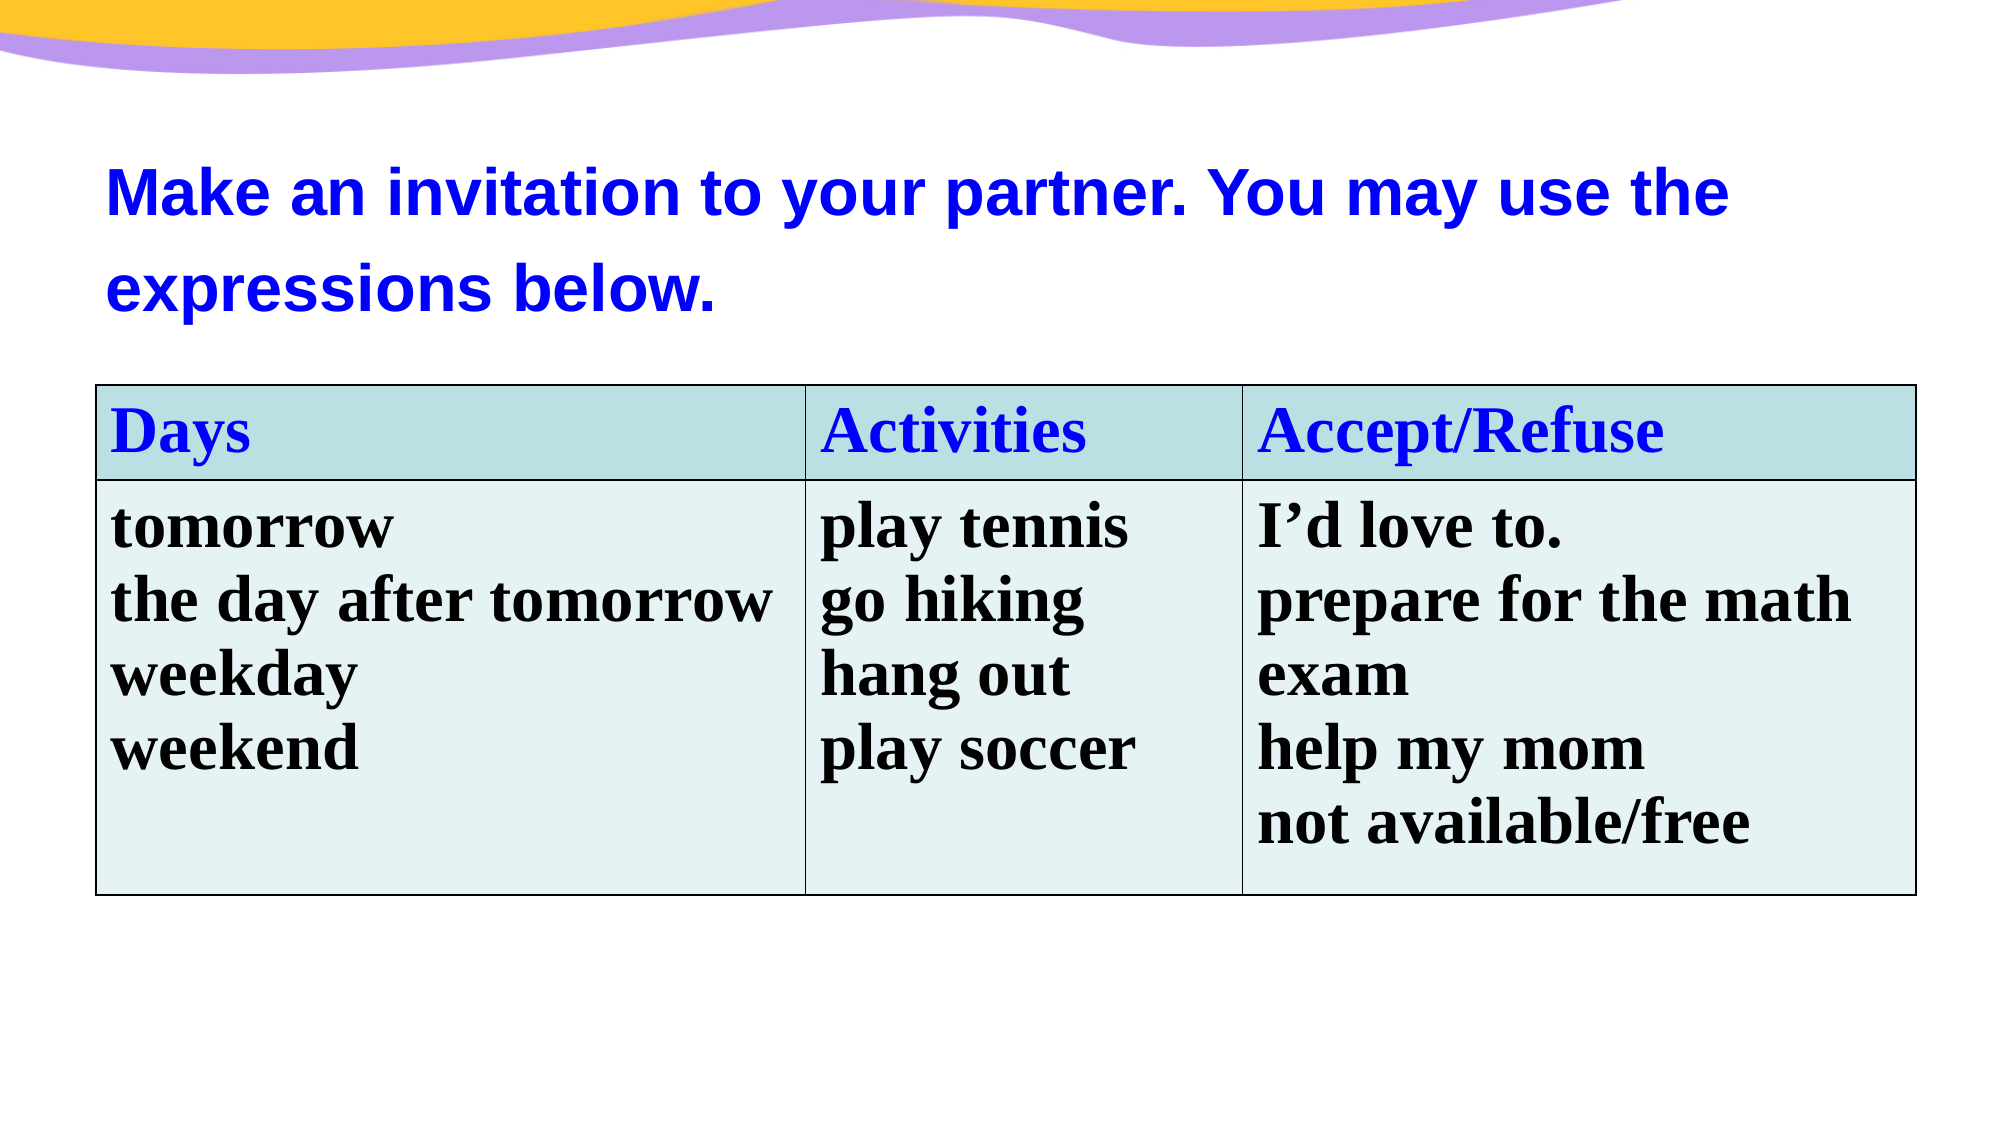

Make an invitation to your partner. You may use the expressions below.
| Days | Activities | Accept/Refuse |
| --- | --- | --- |
| tomorrow the day after tomorrow weekday weekend | play tennis go hiking hang out play soccer | I’d love to. prepare for the math exam help my mom not available/free |